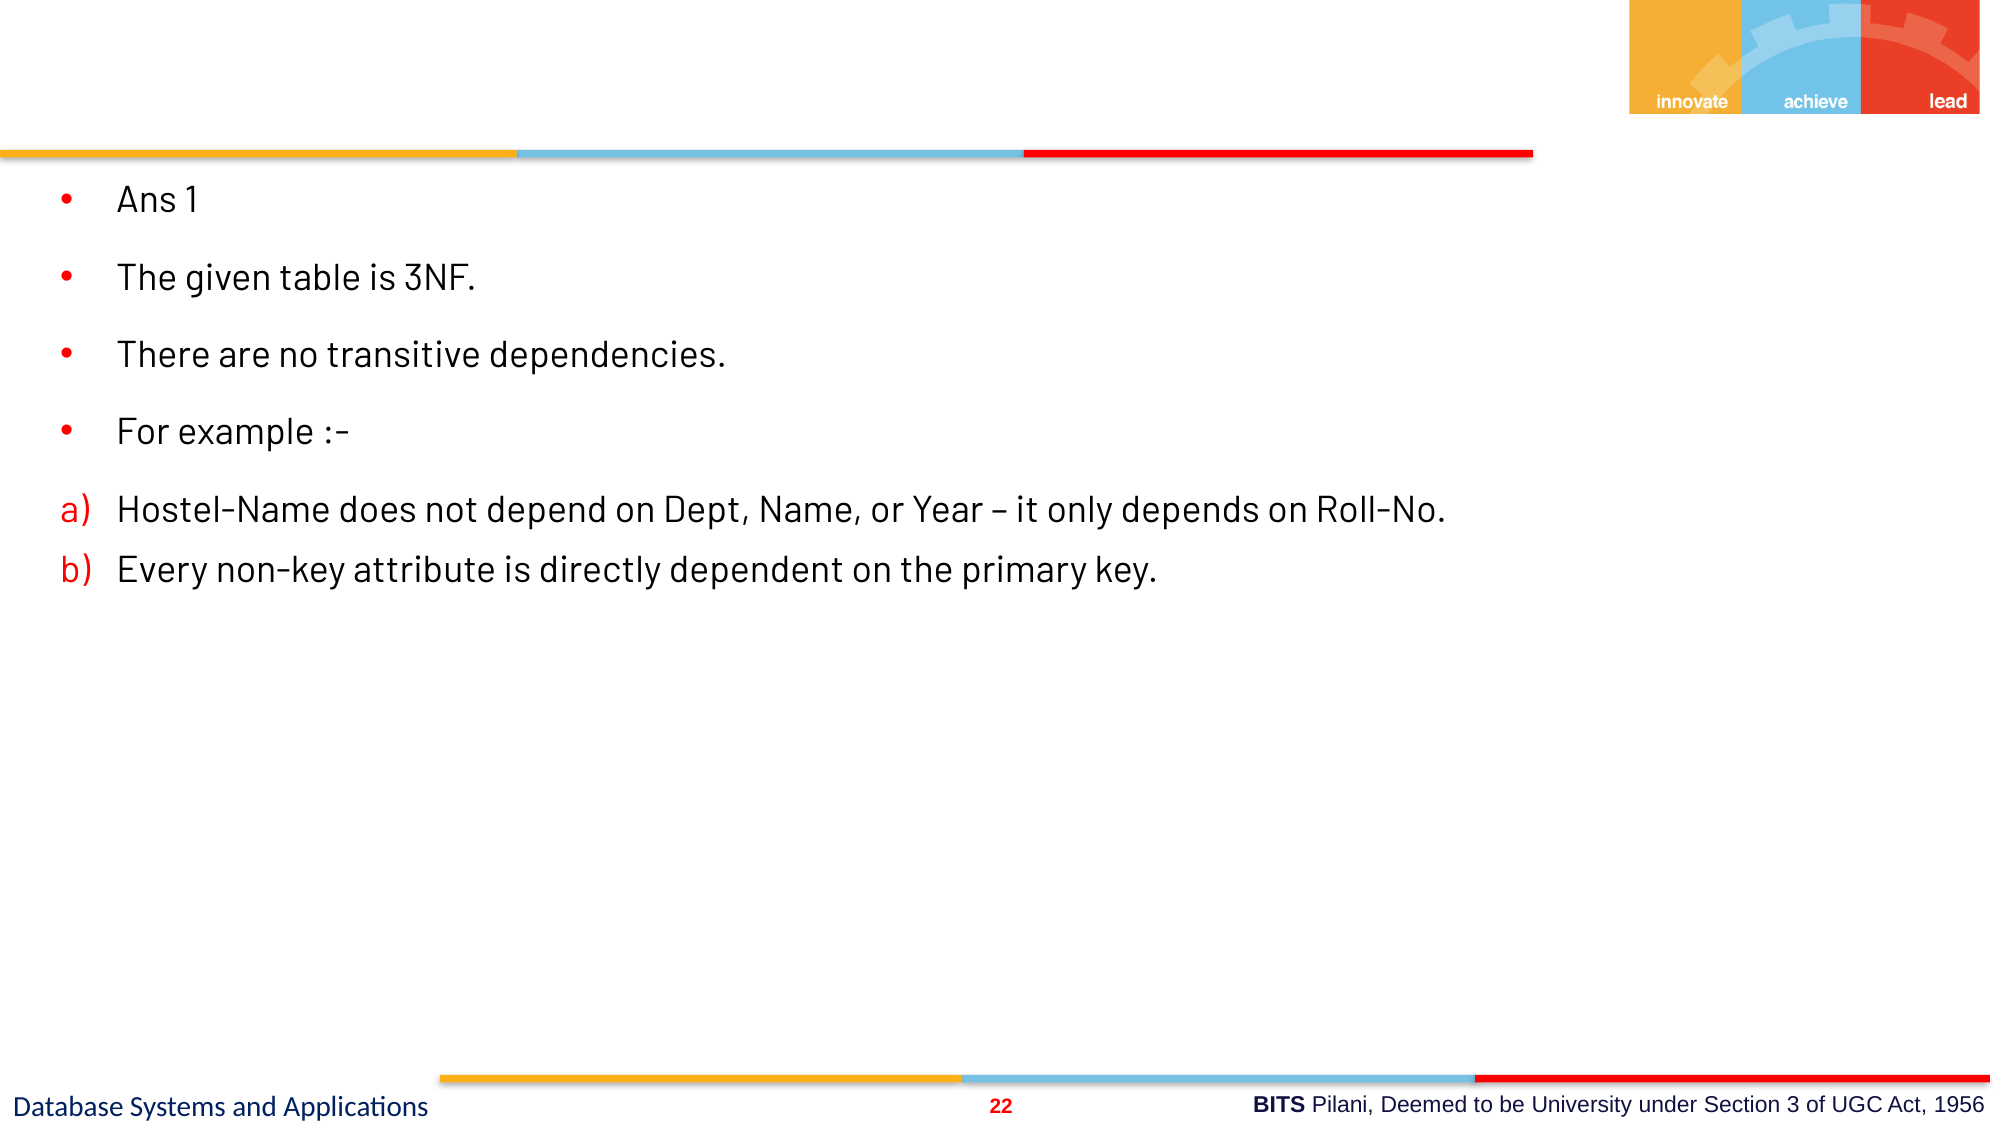

Ans 1
The given table is 3NF.
There are no transitive dependencies.
For example :-
Hostel-Name does not depend on Dept, Name, or Year – it only depends on Roll-No.
Every non-key attribute is directly dependent on the primary key.